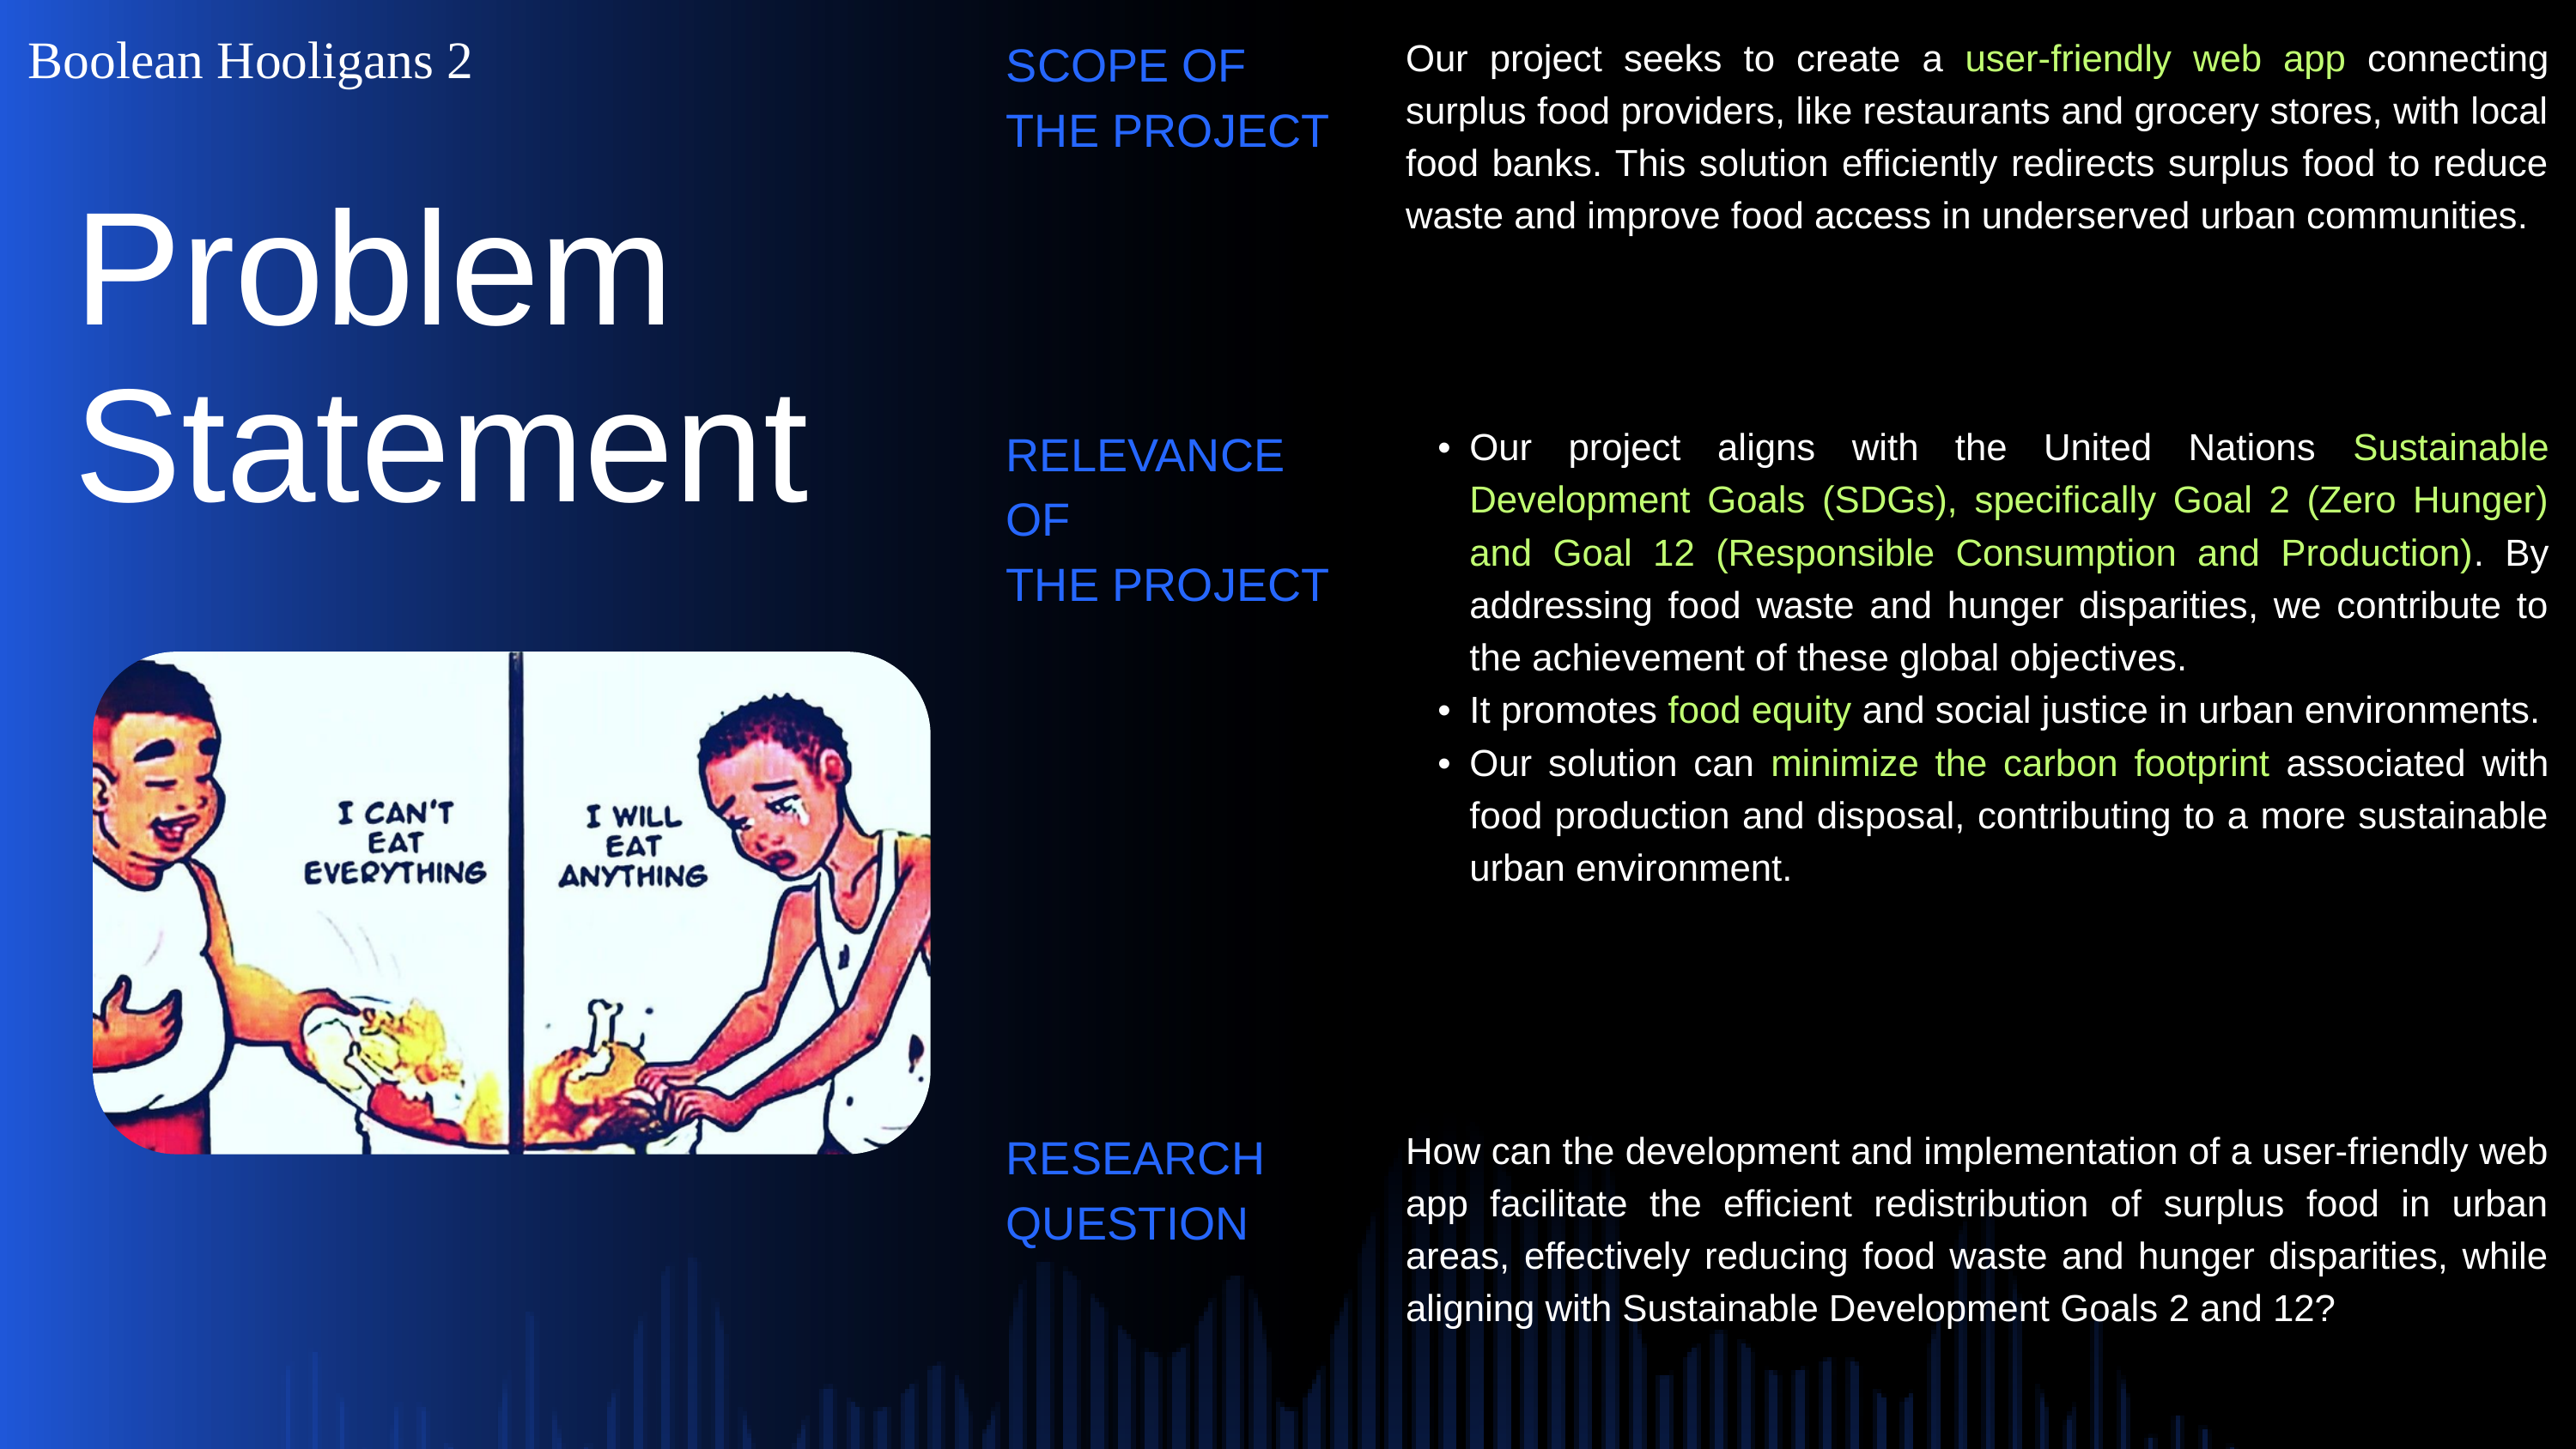

| SCOPE OF THE PROJECT | Our project seeks to create a user-friendly web app connecting surplus food providers, like restaurants and grocery stores, with local food banks. This solution efficiently redirects surplus food to reduce waste and improve food access in underserved urban communities. |
| --- | --- |
| RELEVANCE OF THE PROJECT | Our project aligns with the United Nations Sustainable Development Goals (SDGs), specifically Goal 2 (Zero Hunger) and Goal 12 (Responsible Consumption and Production). By addressing food waste and hunger disparities, we contribute to the achievement of these global objectives. It promotes food equity and social justice in urban environments. Our solution can minimize the carbon footprint associated with food production and disposal, contributing to a more sustainable urban environment. |
| RESEARCH QUESTION | How can the development and implementation of a user-friendly web app facilitate the efficient redistribution of surplus food in urban areas, effectively reducing food waste and hunger disparities, while aligning with Sustainable Development Goals 2 and 12? |
Boolean Hooligans 2
Problem
Statement